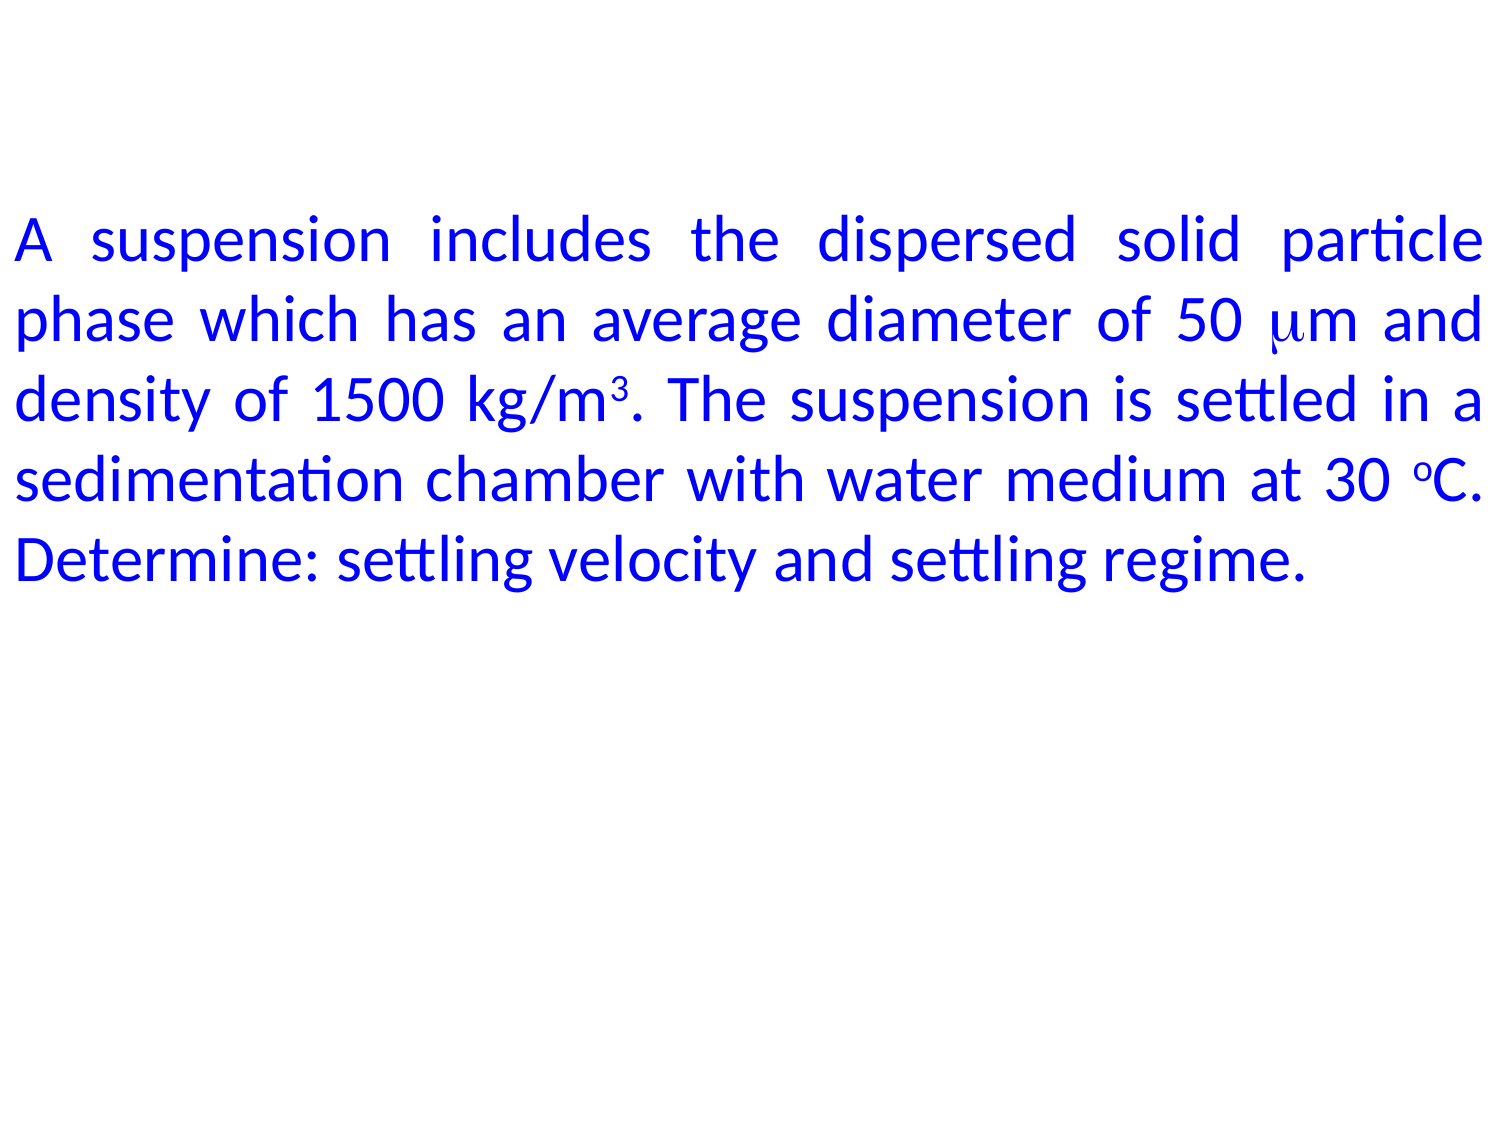

A suspension includes the dispersed solid particle phase which has an average diameter of 50 μm and density of 1500 kg/m3. The suspension is settled in a sedimentation chamber with water medium at 30 oC. Determine: settling velocity and settling regime.